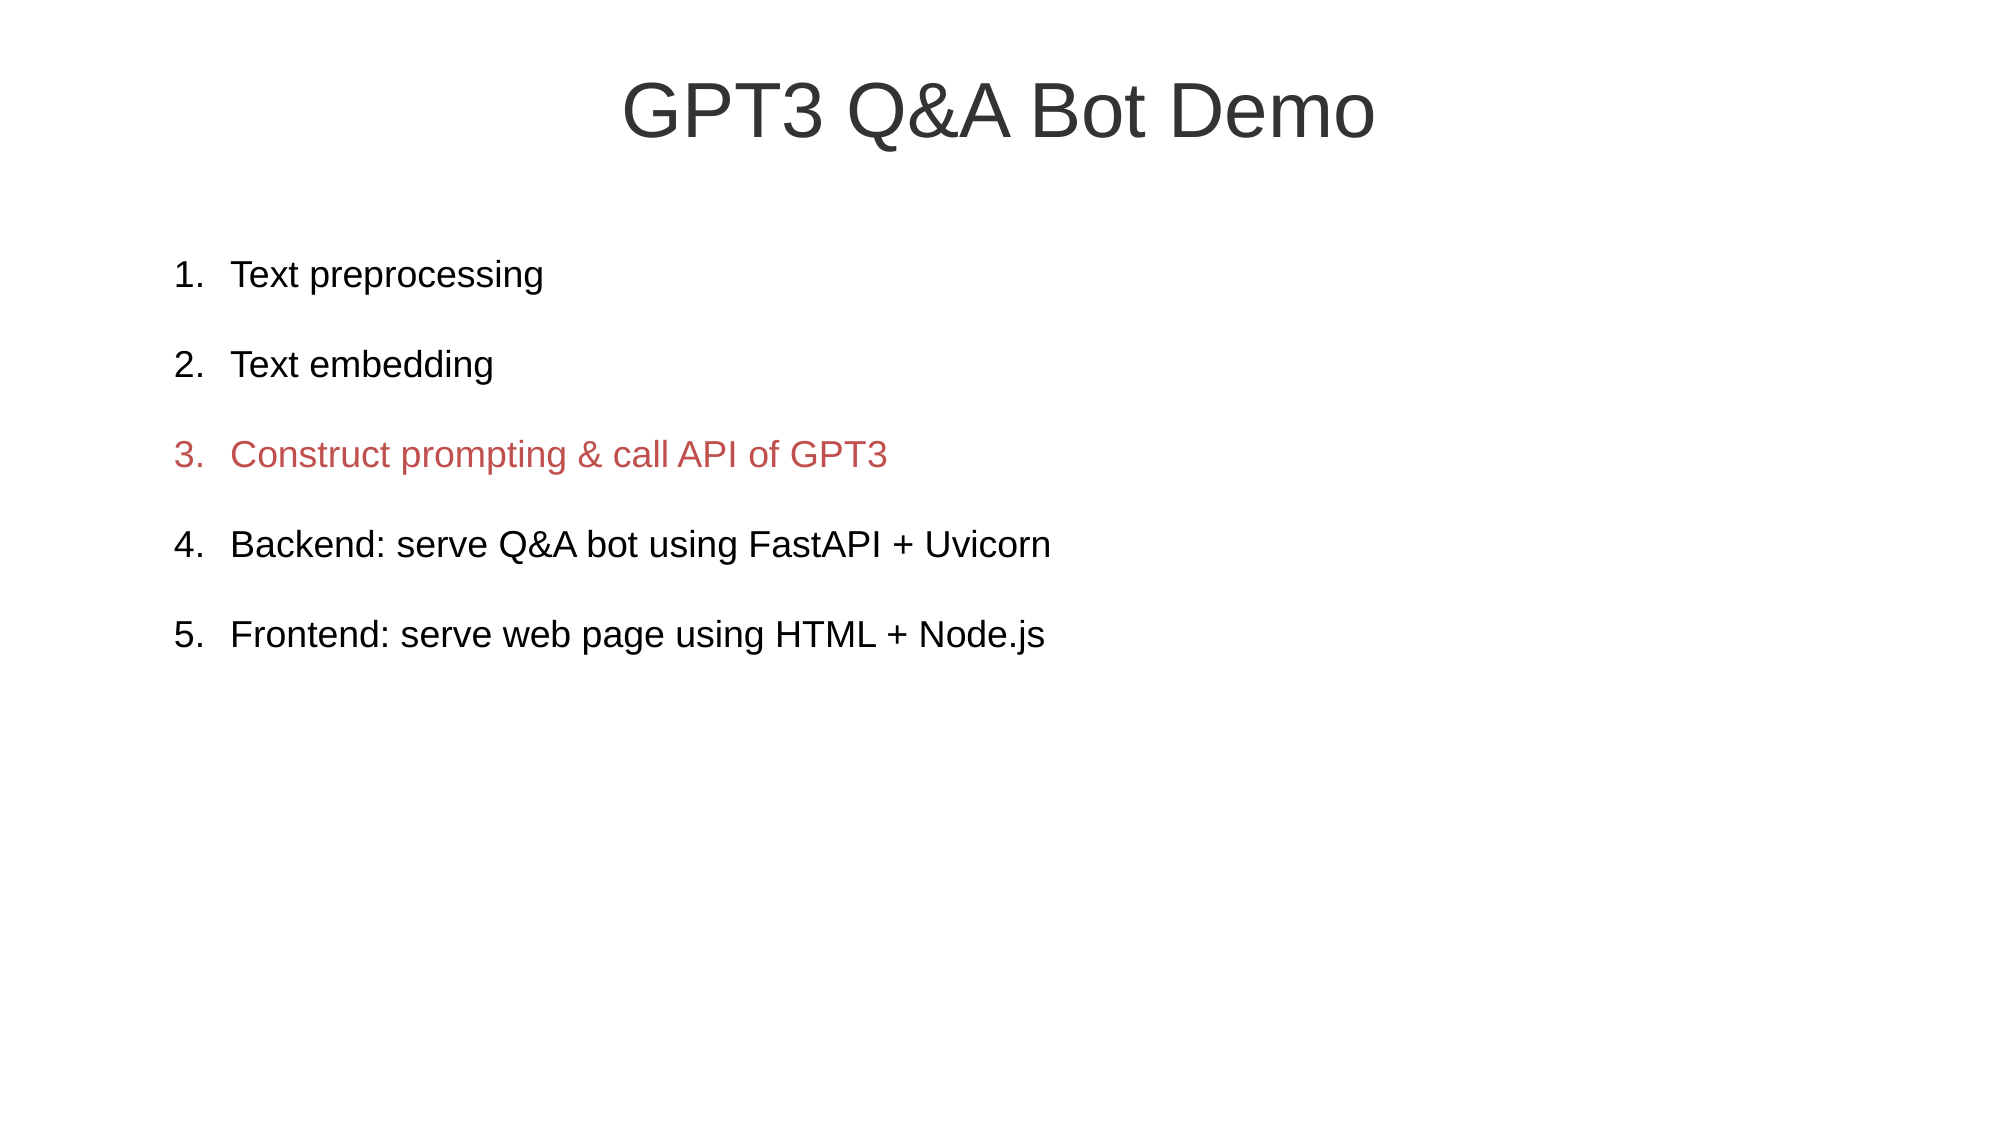

GPT3 Q&A Bot Demo

Text preprocessing

Text embedding

Construct prompting & call API of GPT3

Backend: serve Q&A bot using FastAPI + Uvicorn

Frontend: serve web page using HTML + Node.js

1
2
Determine what you will share
Add posts from your working library and color code each type of content

4
Gather and create content
Track posts and promotions
Research, gather your content, write blog posts and design blog and social images.
Use a spreadsheet to track the dates, times you share content on each social channel and the results.